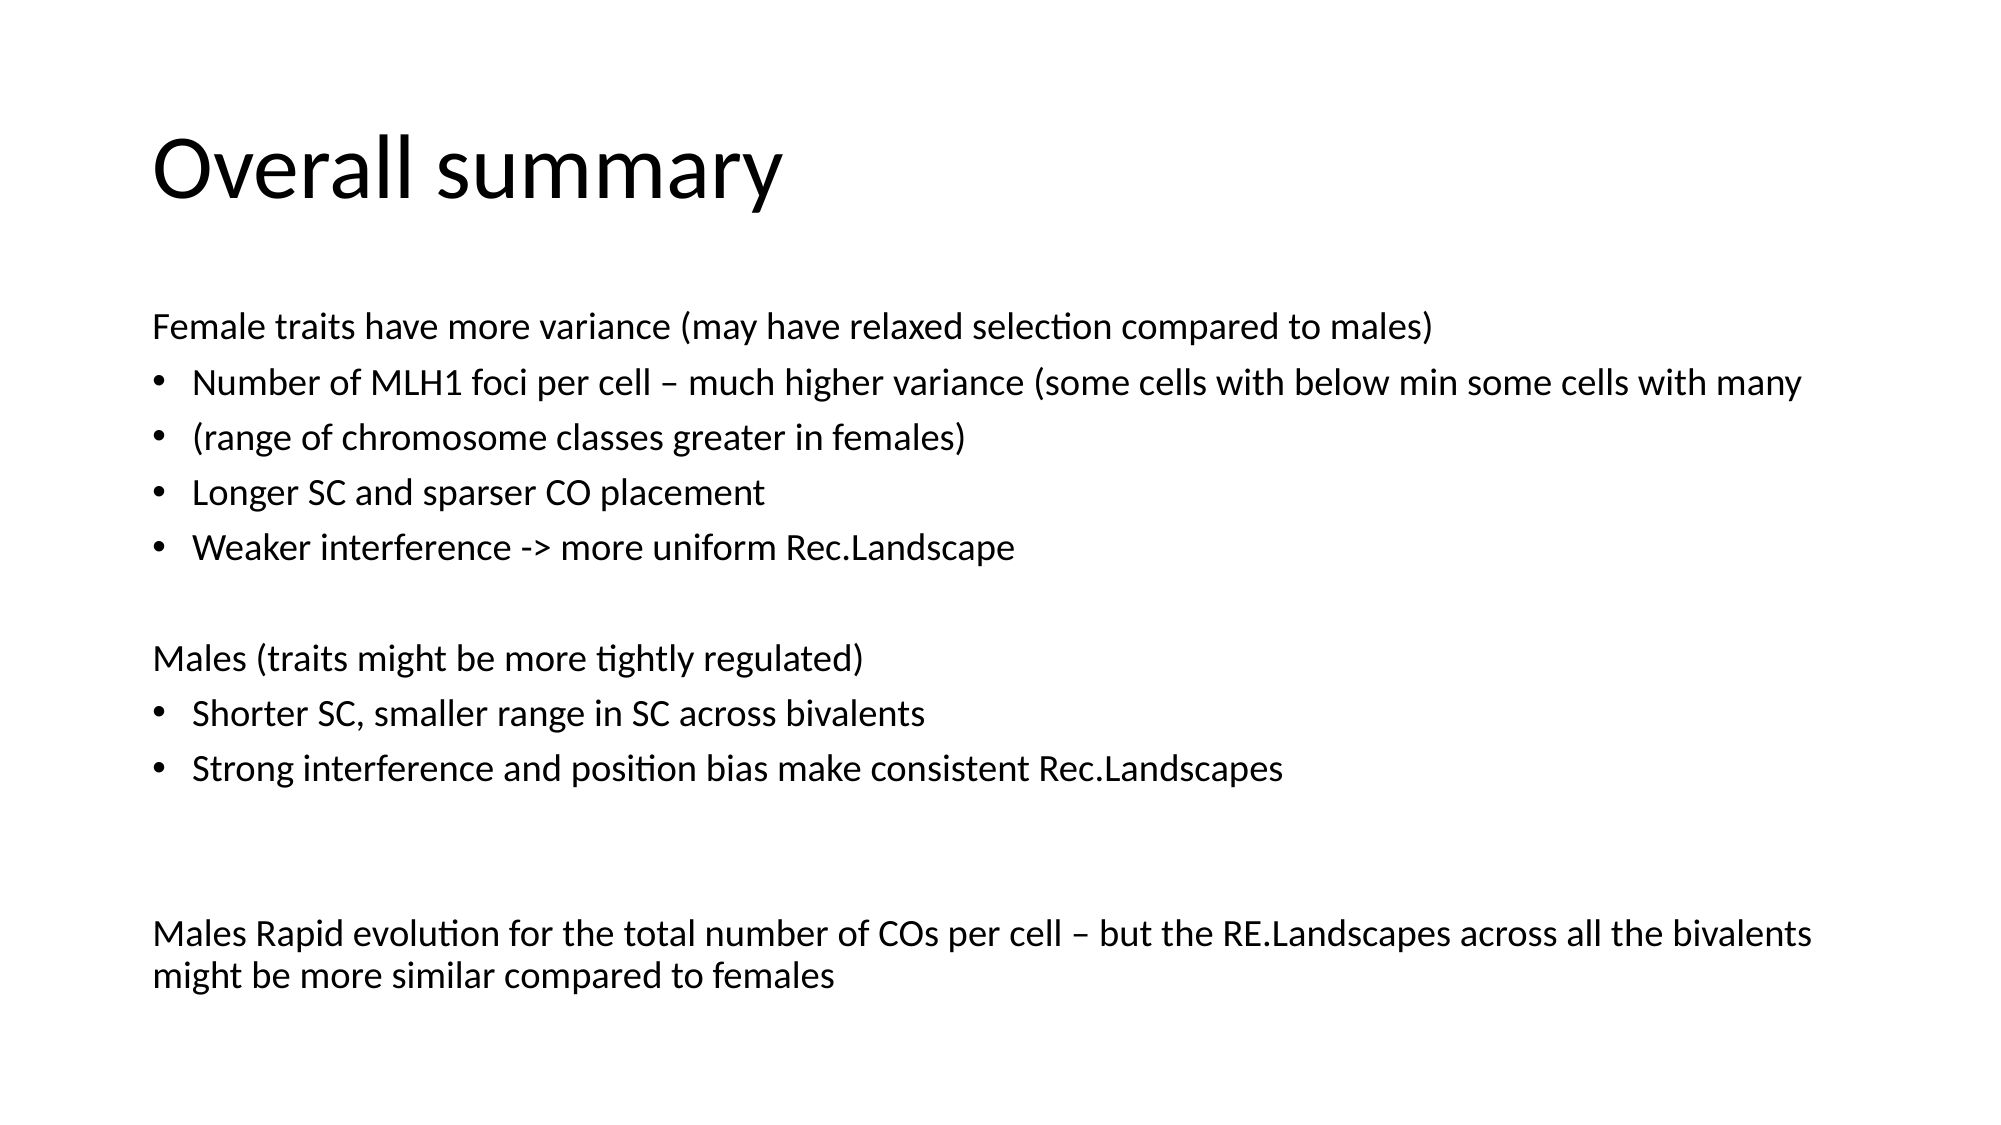

# Overall summary
Female traits have more variance (may have relaxed selection compared to males)
Number of MLH1 foci per cell – much higher variance (some cells with below min some cells with many
(range of chromosome classes greater in females)
Longer SC and sparser CO placement
Weaker interference -> more uniform Rec.Landscape

Males (traits might be more tightly regulated)
Shorter SC, smaller range in SC across bivalents
Strong interference and position bias make consistent Rec.Landscapes

Males Rapid evolution for the total number of COs per cell – but the RE.Landscapes across all the bivalents might be more similar compared to females